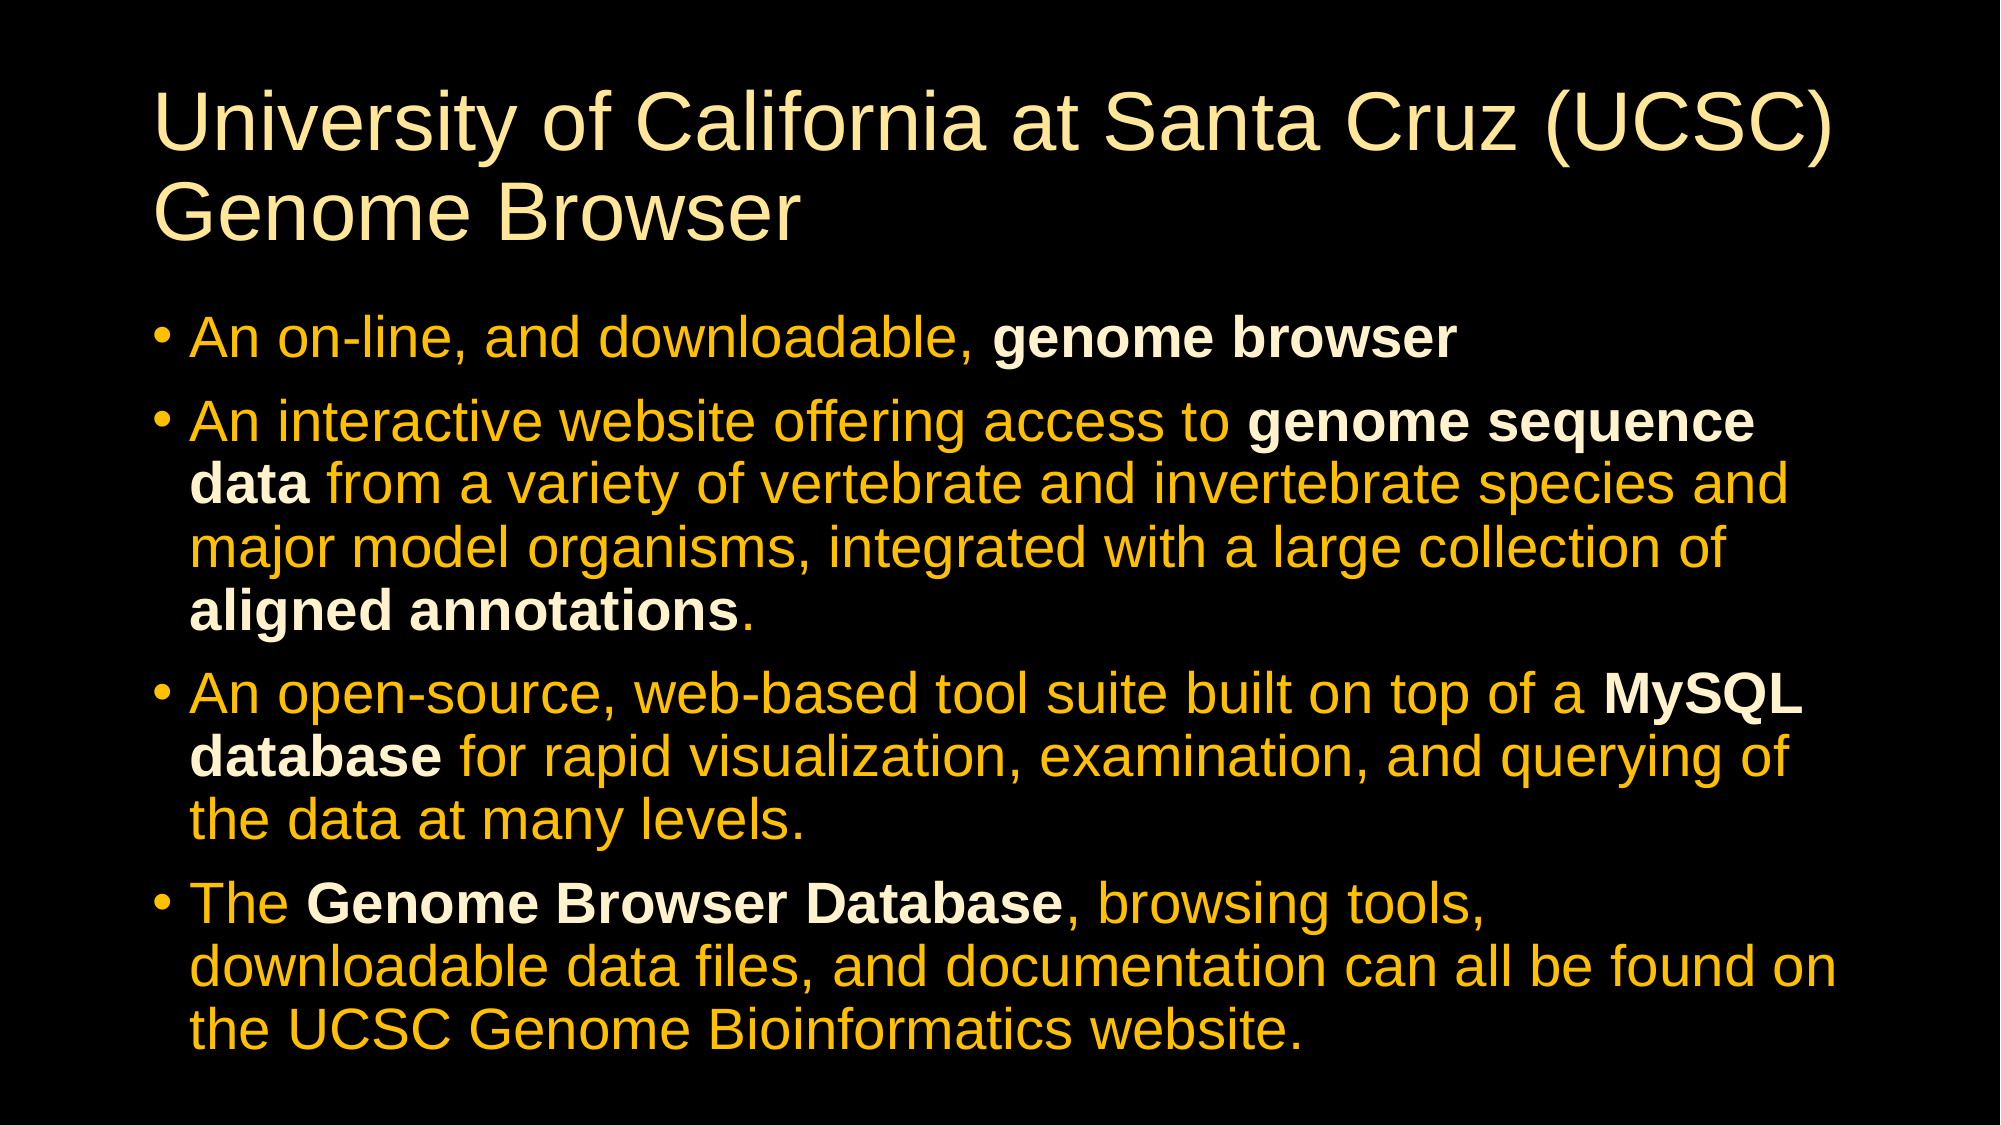

# University of California at Santa Cruz (UCSC) Genome Browser
An on-line, and downloadable, genome browser
An interactive website offering access to genome sequence data from a variety of vertebrate and invertebrate species and major model organisms, integrated with a large collection of aligned annotations.
An open-source, web-based tool suite built on top of a MySQL database for rapid visualization, examination, and querying of the data at many levels.
The Genome Browser Database, browsing tools, downloadable data files, and documentation can all be found on the UCSC Genome Bioinformatics website.